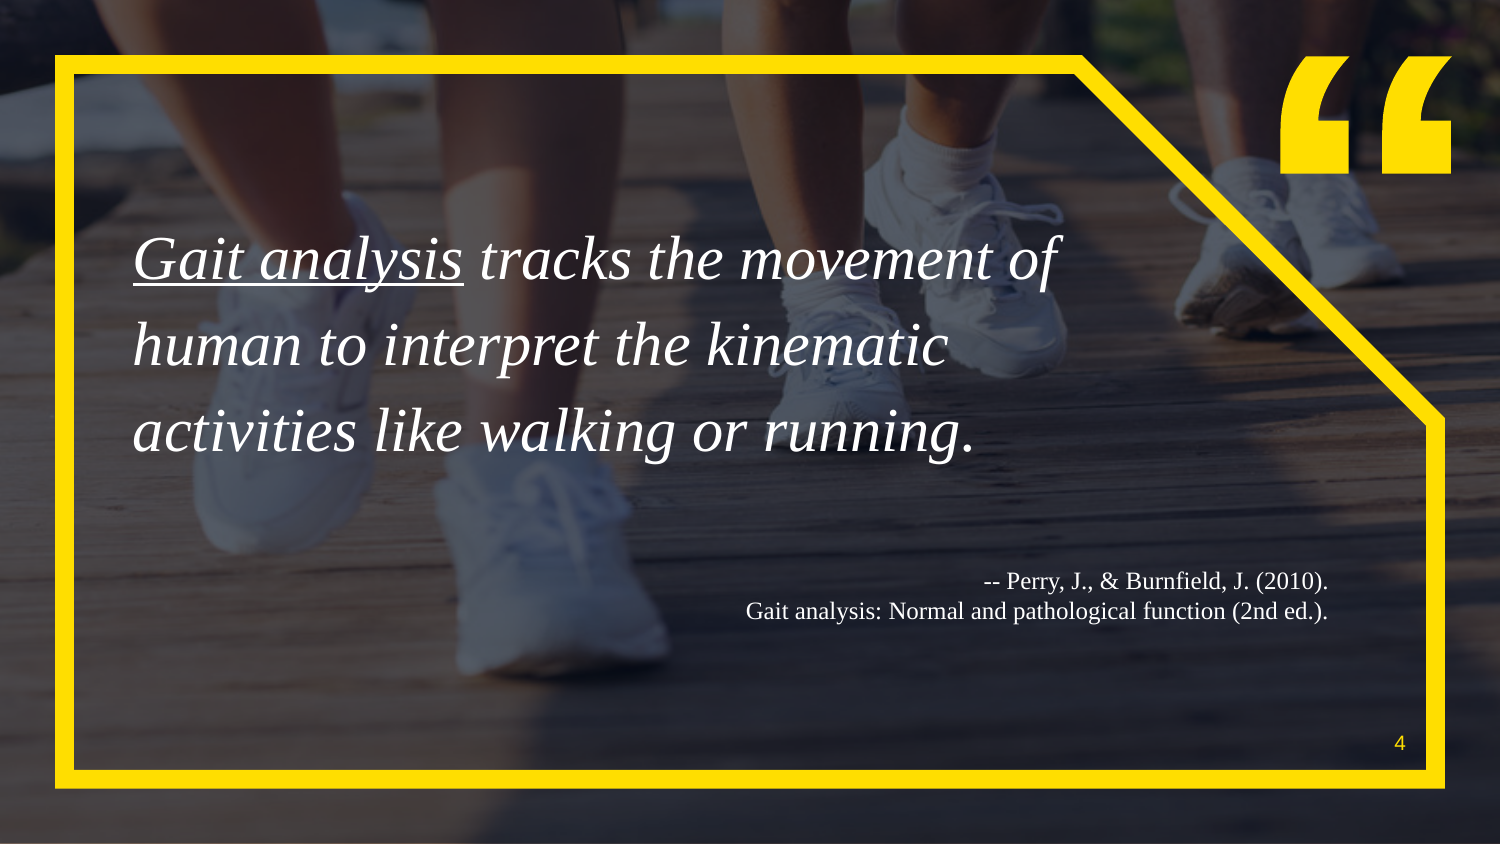

Gait analysis tracks the movement of human to interpret the kinematic activities like walking or running.
-- Perry, J., & Burnfield, J. (2010).
Gait analysis: Normal and pathological function (2nd ed.).
4